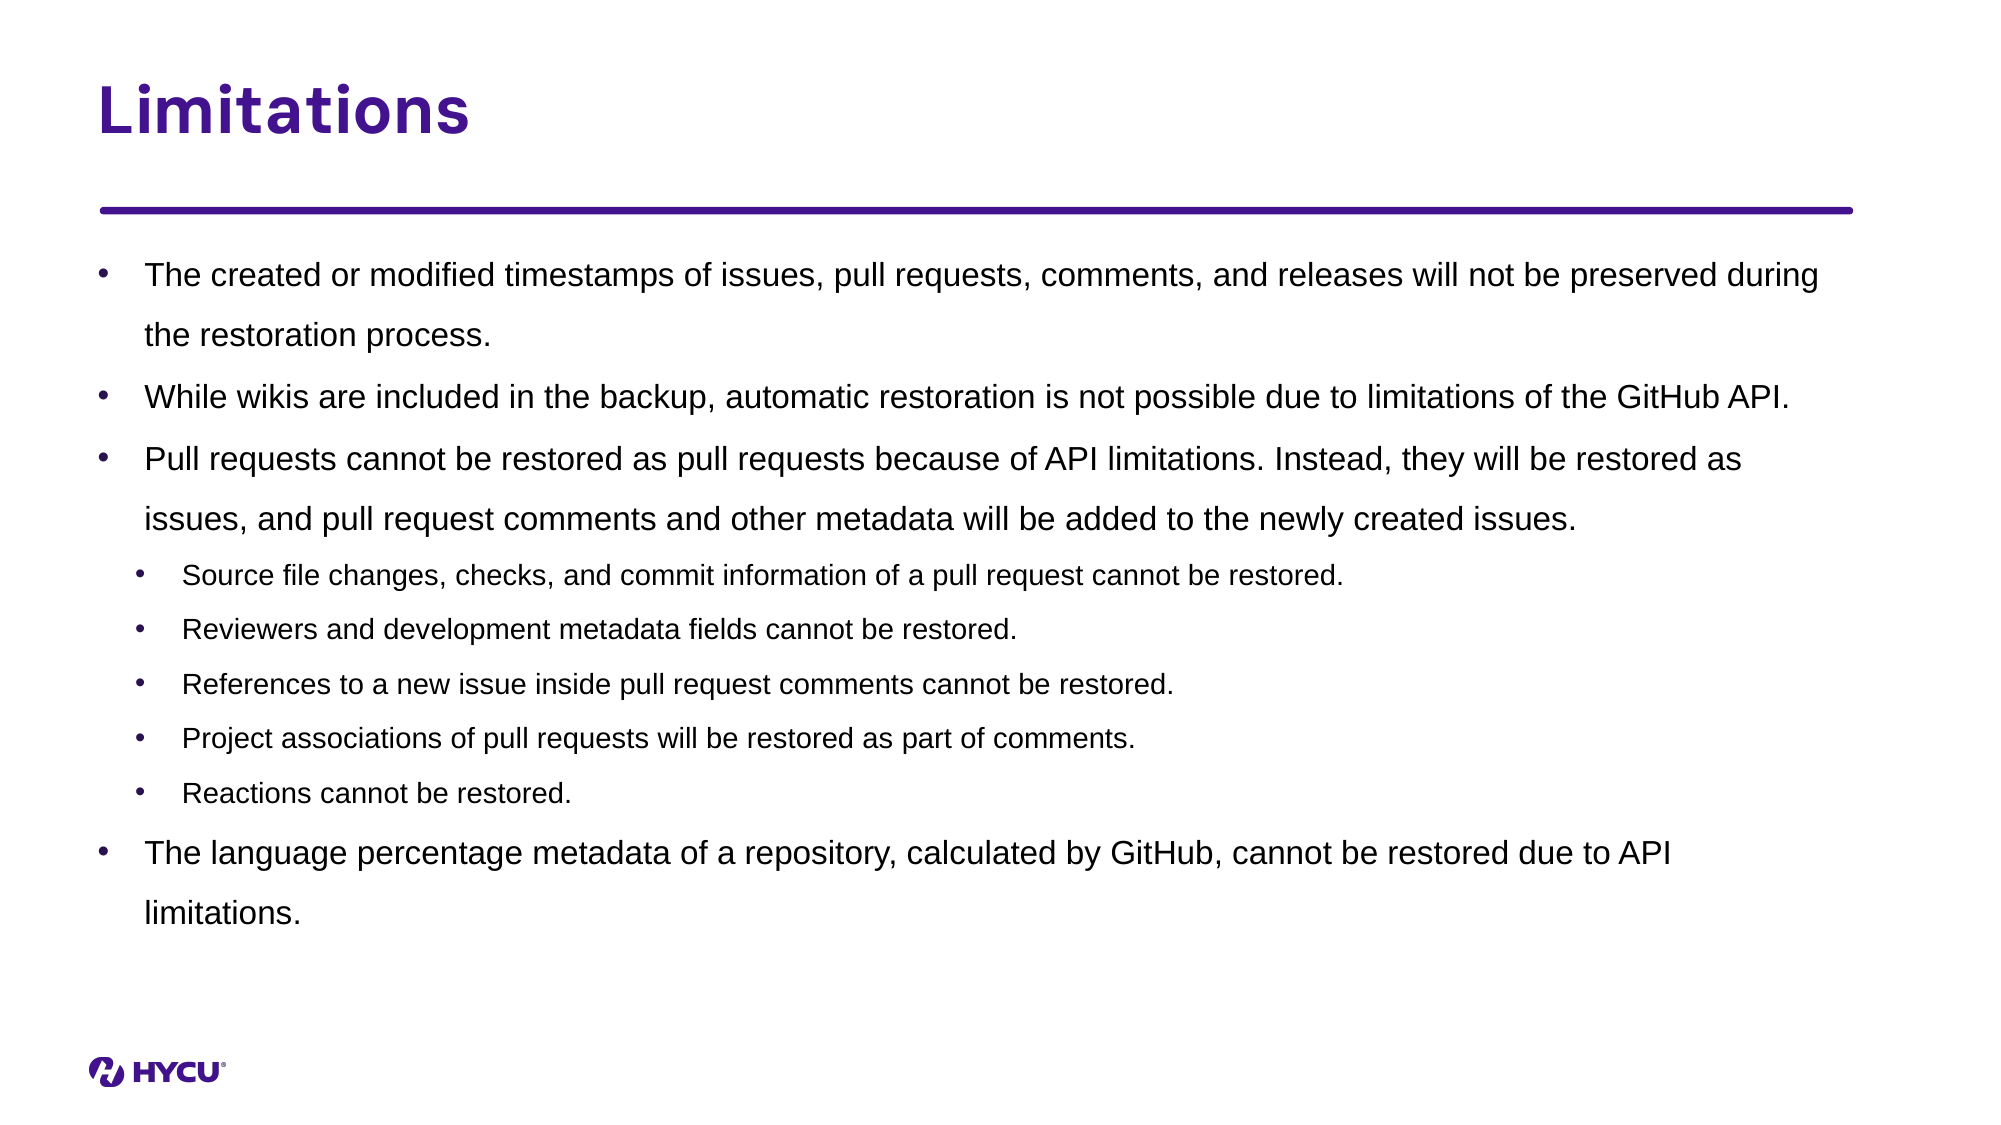

# Limitations
The created or modified timestamps of issues, pull requests, comments, and releases will not be preserved during the restoration process.
While wikis are included in the backup, automatic restoration is not possible due to limitations of the GitHub API.
Pull requests cannot be restored as pull requests because of API limitations. Instead, they will be restored as issues, and pull request comments and other metadata will be added to the newly created issues.
Source file changes, checks, and commit information of a pull request cannot be restored.
Reviewers and development metadata fields cannot be restored.
References to a new issue inside pull request comments cannot be restored.
Project associations of pull requests will be restored as part of comments.
Reactions cannot be restored.
The language percentage metadata of a repository, calculated by GitHub, cannot be restored due to API limitations.